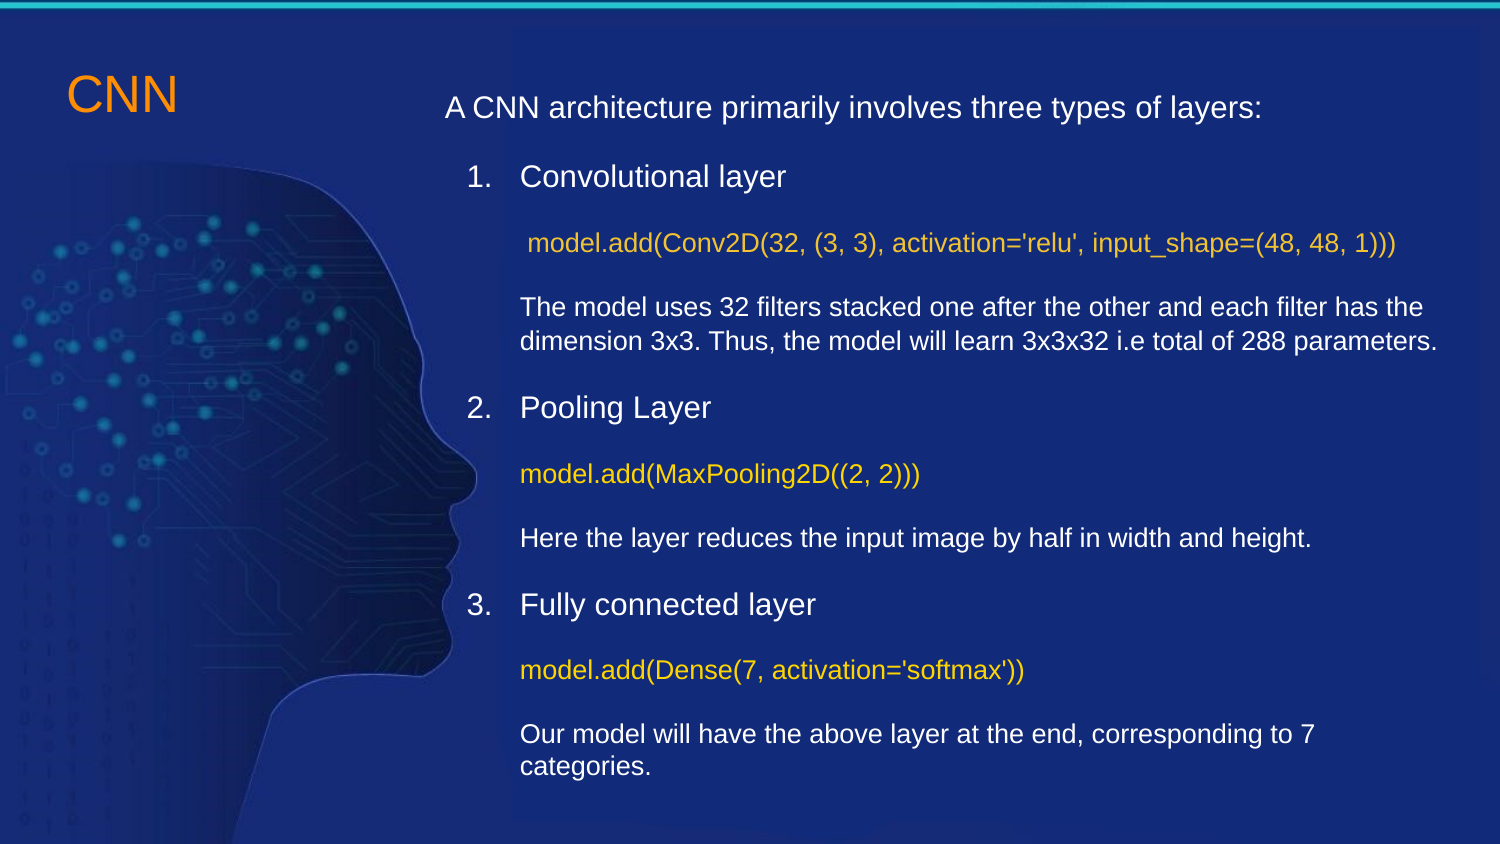

# CNN
A CNN architecture primarily involves three types of layers:
Convolutional layer
 model.add(Conv2D(32, (3, 3), activation='relu', input_shape=(48, 48, 1)))
The model uses 32 filters stacked one after the other and each filter has the dimension 3x3. Thus, the model will learn 3x3x32 i.e total of 288 parameters.
Pooling Layer
model.add(MaxPooling2D((2, 2)))
Here the layer reduces the input image by half in width and height.
Fully connected layer
model.add(Dense(7, activation='softmax'))
Our model will have the above layer at the end, corresponding to 7 categories.